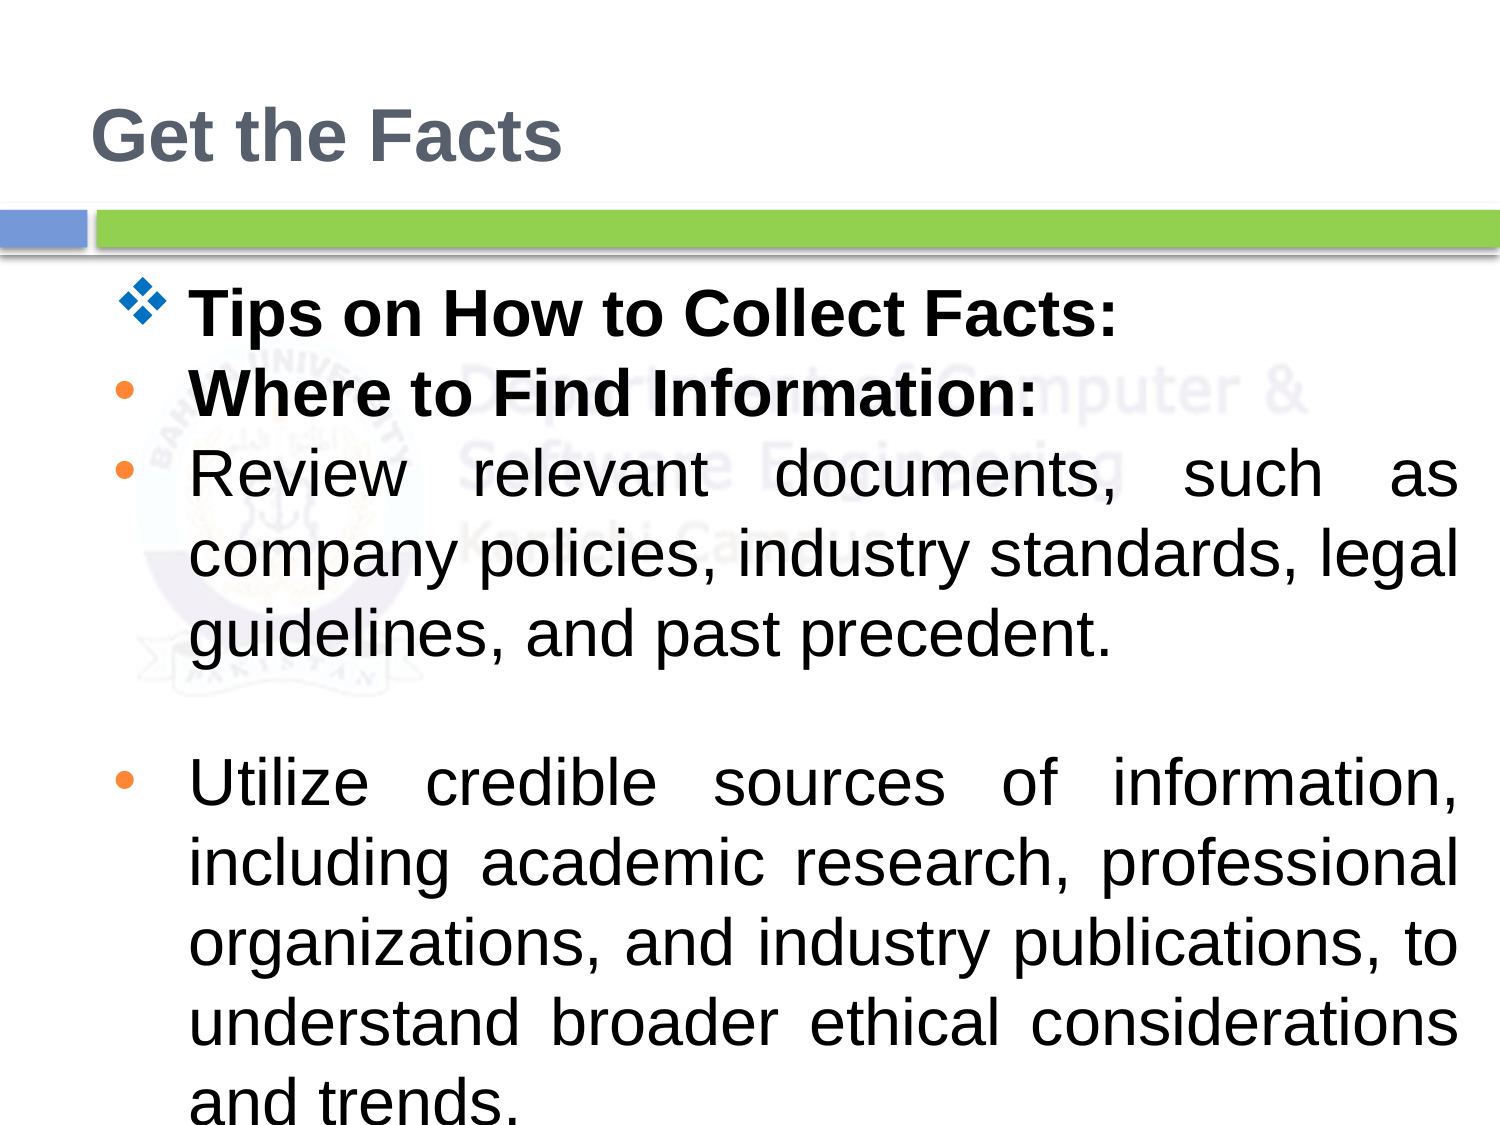

# Get the Facts
Tips on How to Collect Facts:
Where to Find Information:
Review relevant documents, such as company policies, industry standards, legal guidelines, and past precedent.

Utilize credible sources of information, including academic research, professional organizations, and industry publications, to understand broader ethical considerations and trends.